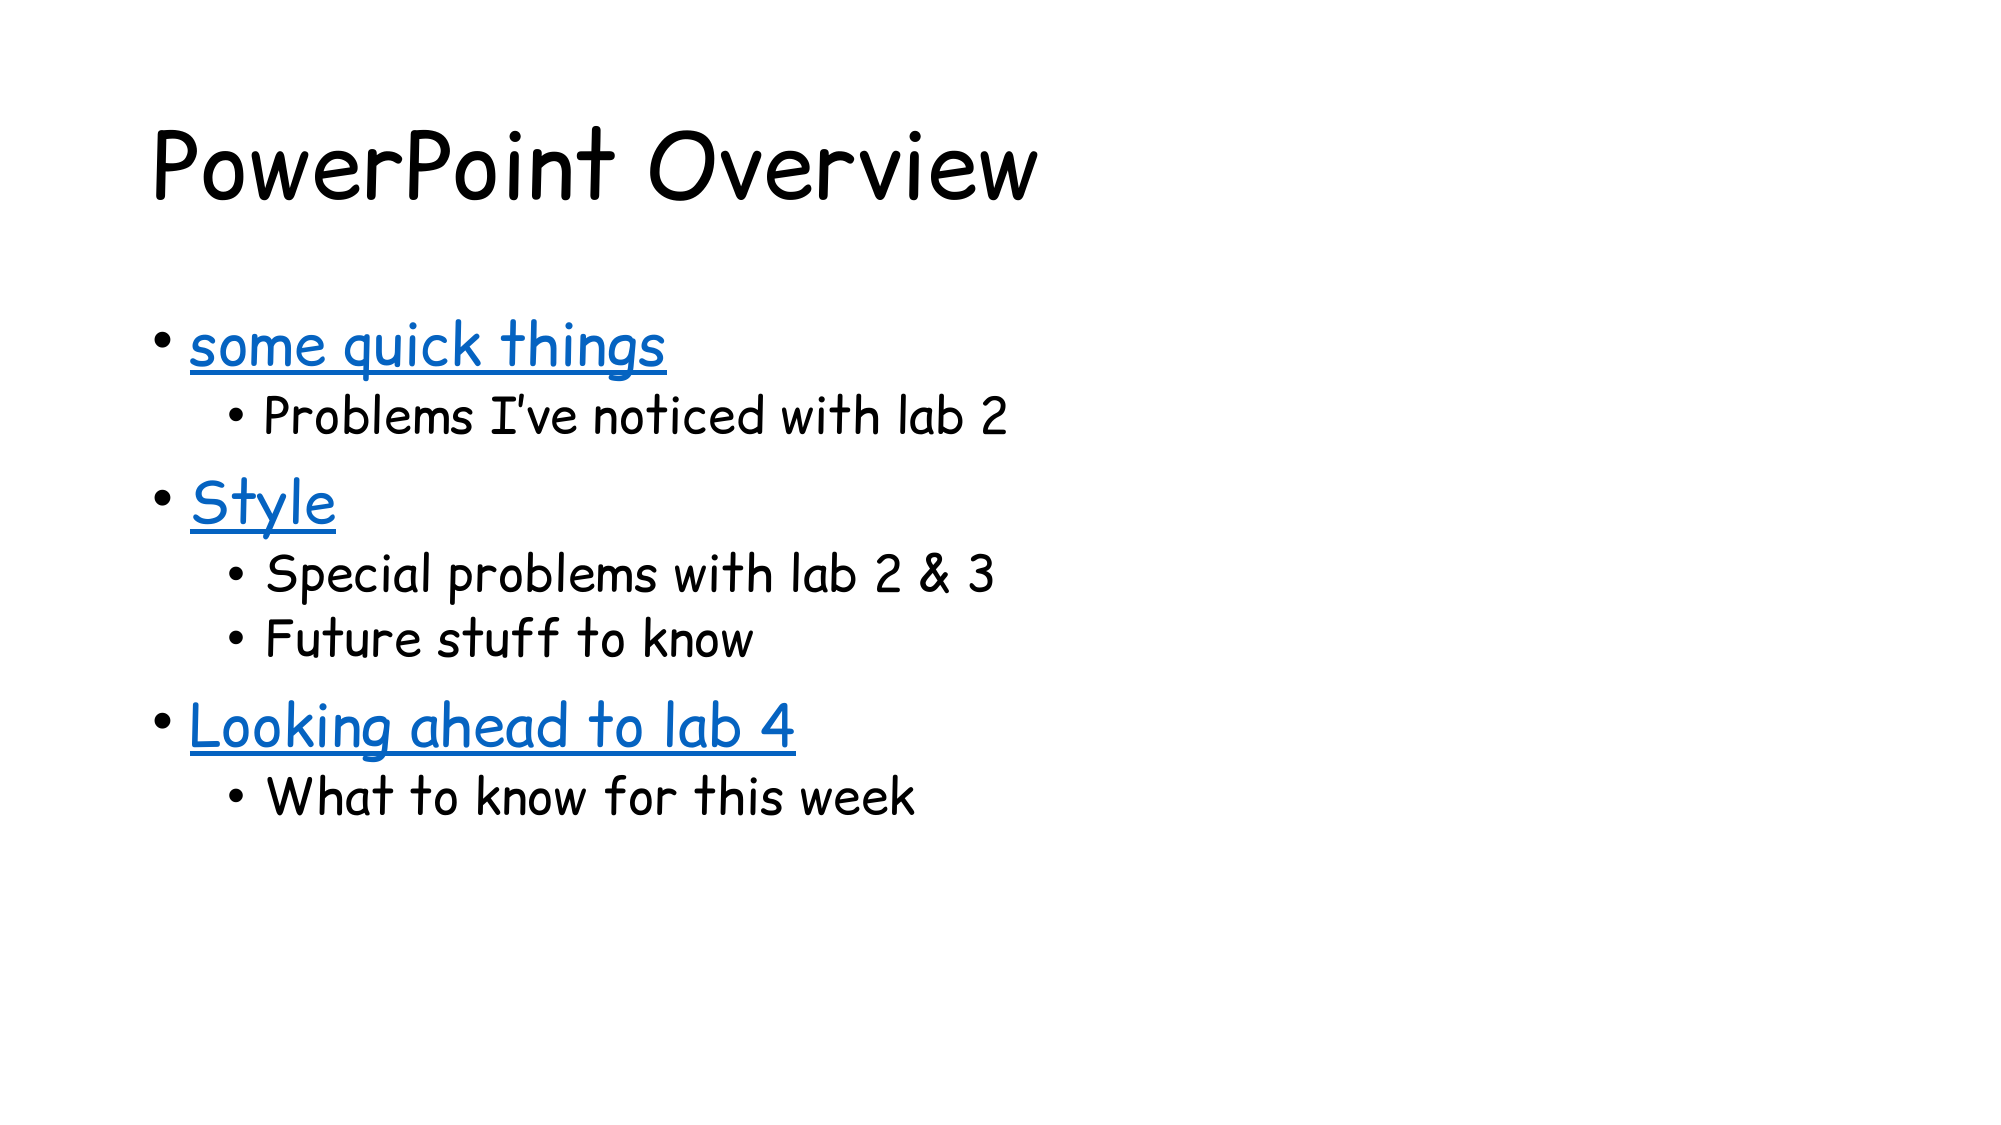

# PowerPoint Overview
some quick things
Problems I’ve noticed with lab 2
Style
Special problems with lab 2 & 3
Future stuff to know
Looking ahead to lab 4
What to know for this week